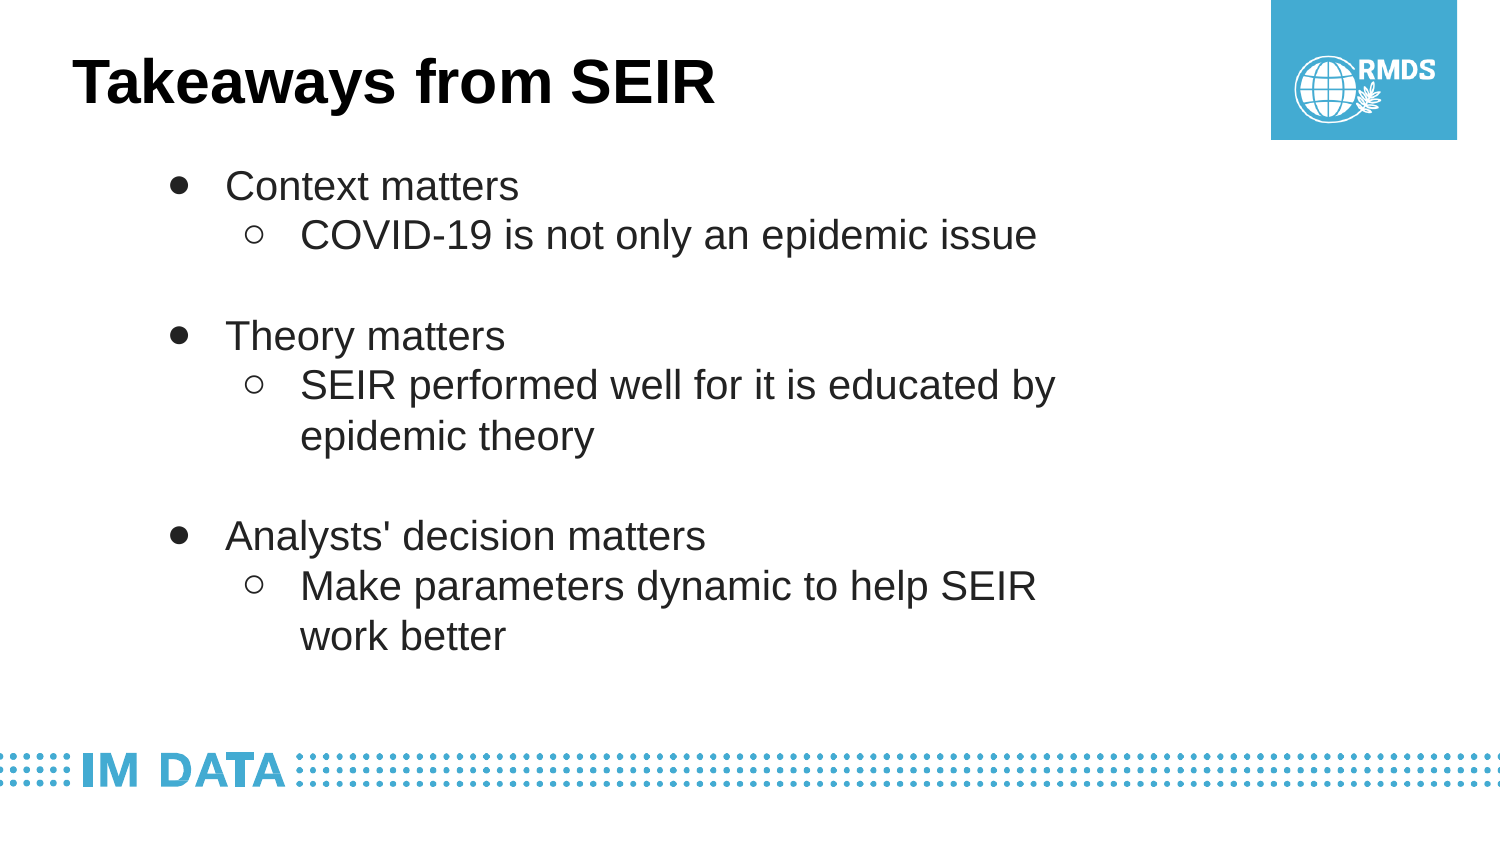

Takeaways from SEIR
Context matters
COVID-19 is not only an epidemic issue

Theory matters
SEIR performed well for it is educated by epidemic theory

Analysts' decision matters
Make parameters dynamic to help SEIR work better